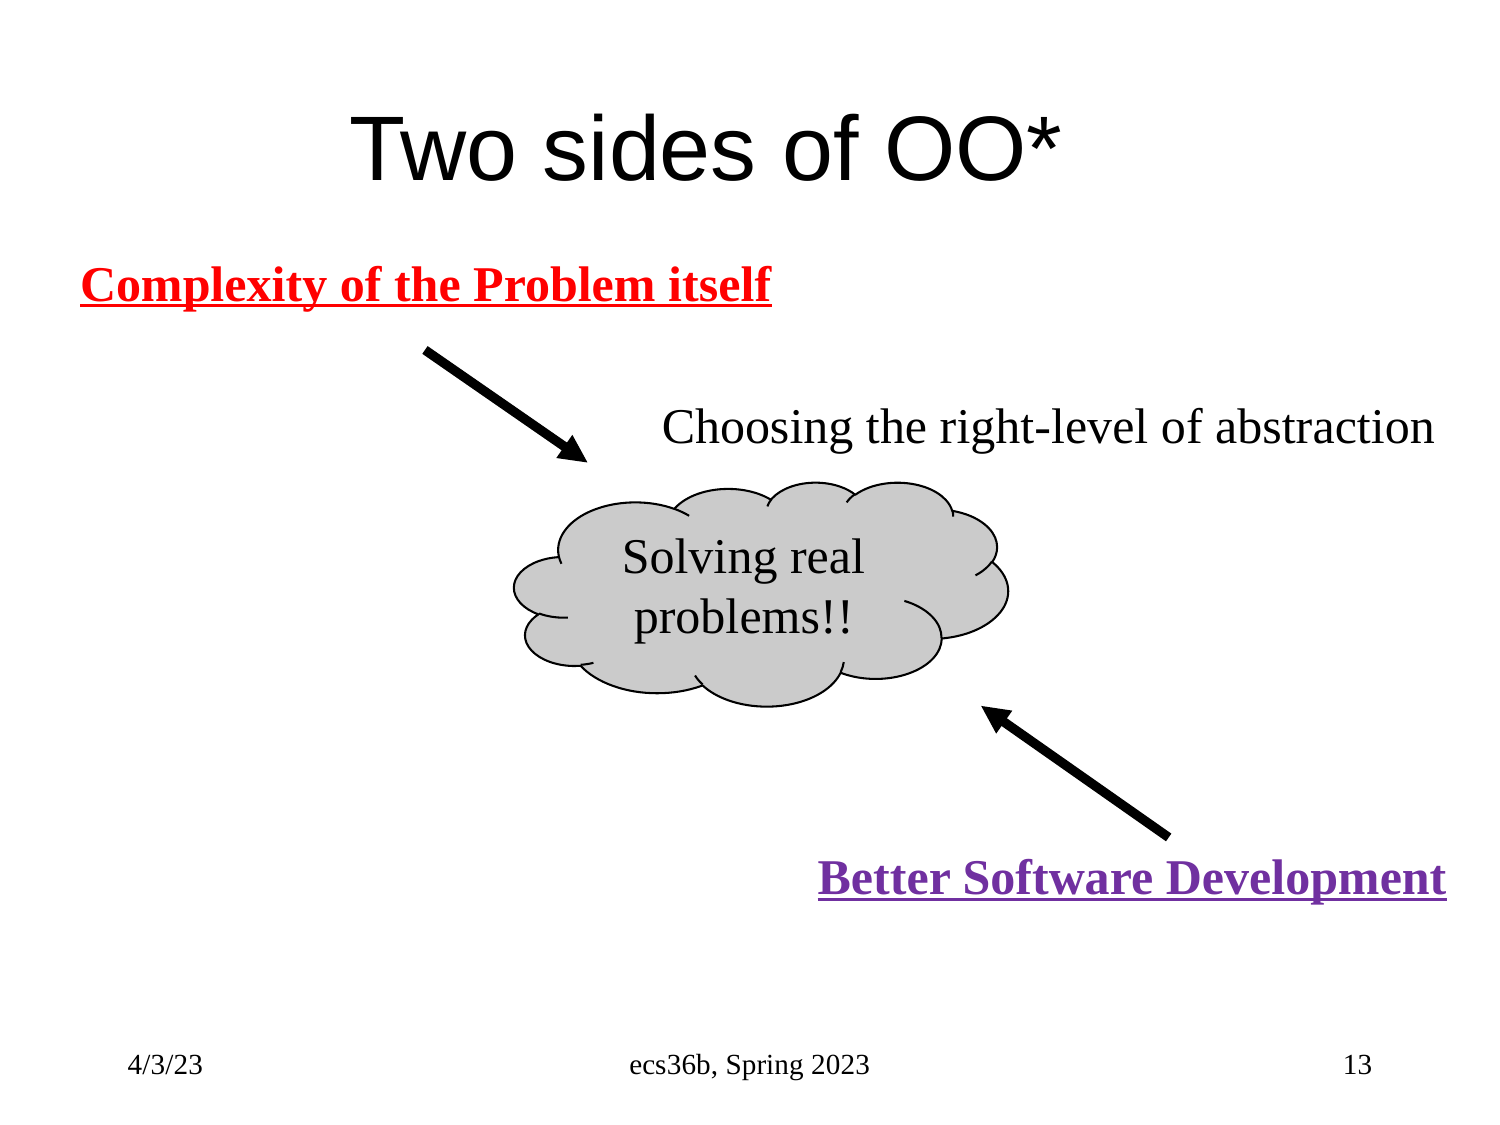

# Two sides of OO*
Complexity of the Problem itself
Choosing the right-level of abstraction
Solving real problems!!
Better Software Development
4/3/23
ecs36b, Spring 2023
13